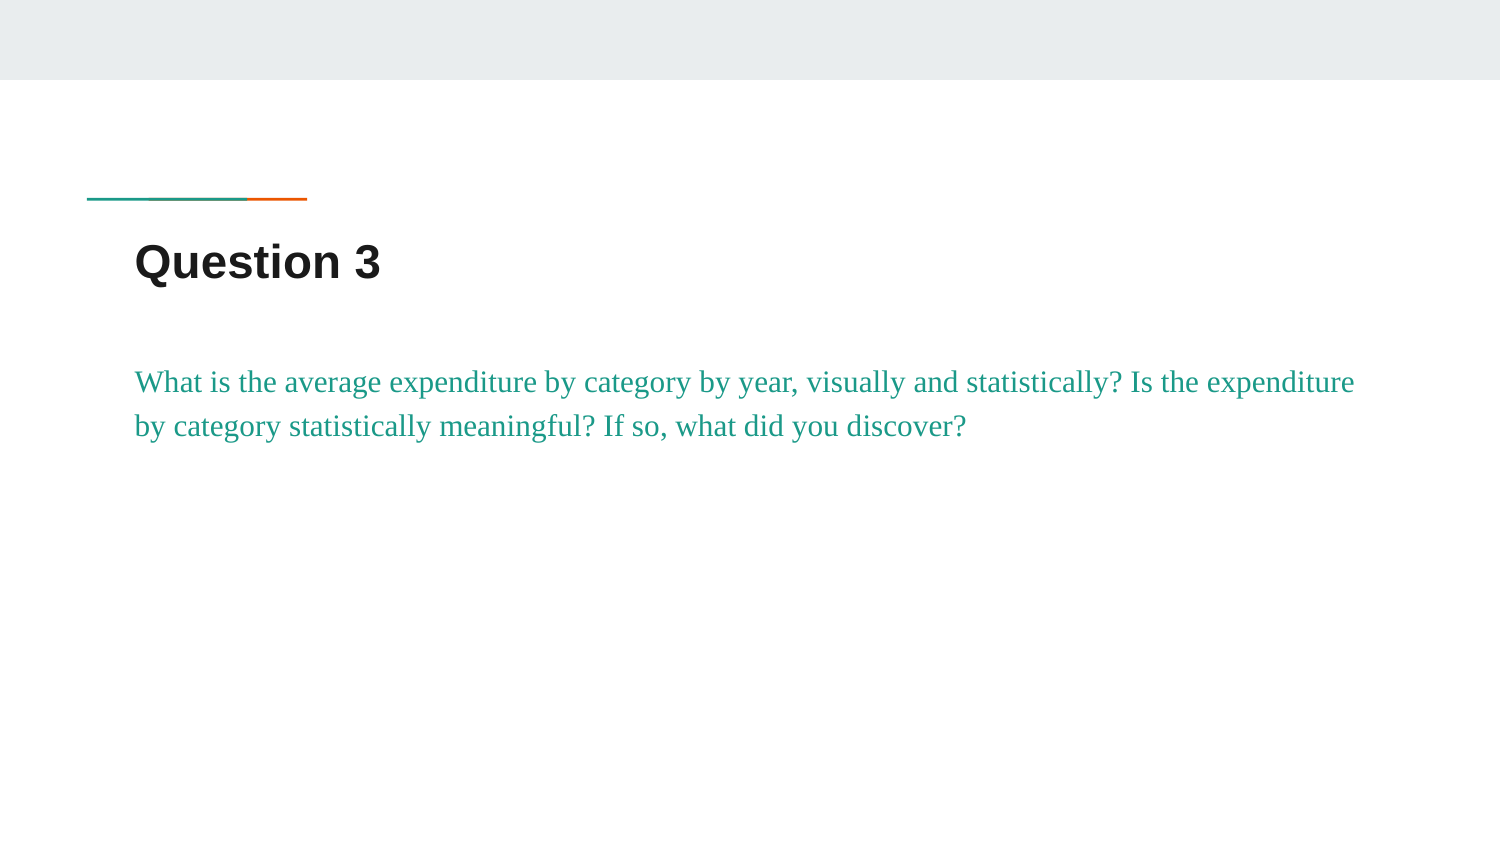

# Question 3
What is the average expenditure by category by year, visually and statistically? Is the expenditure by category statistically meaningful? If so, what did you discover?